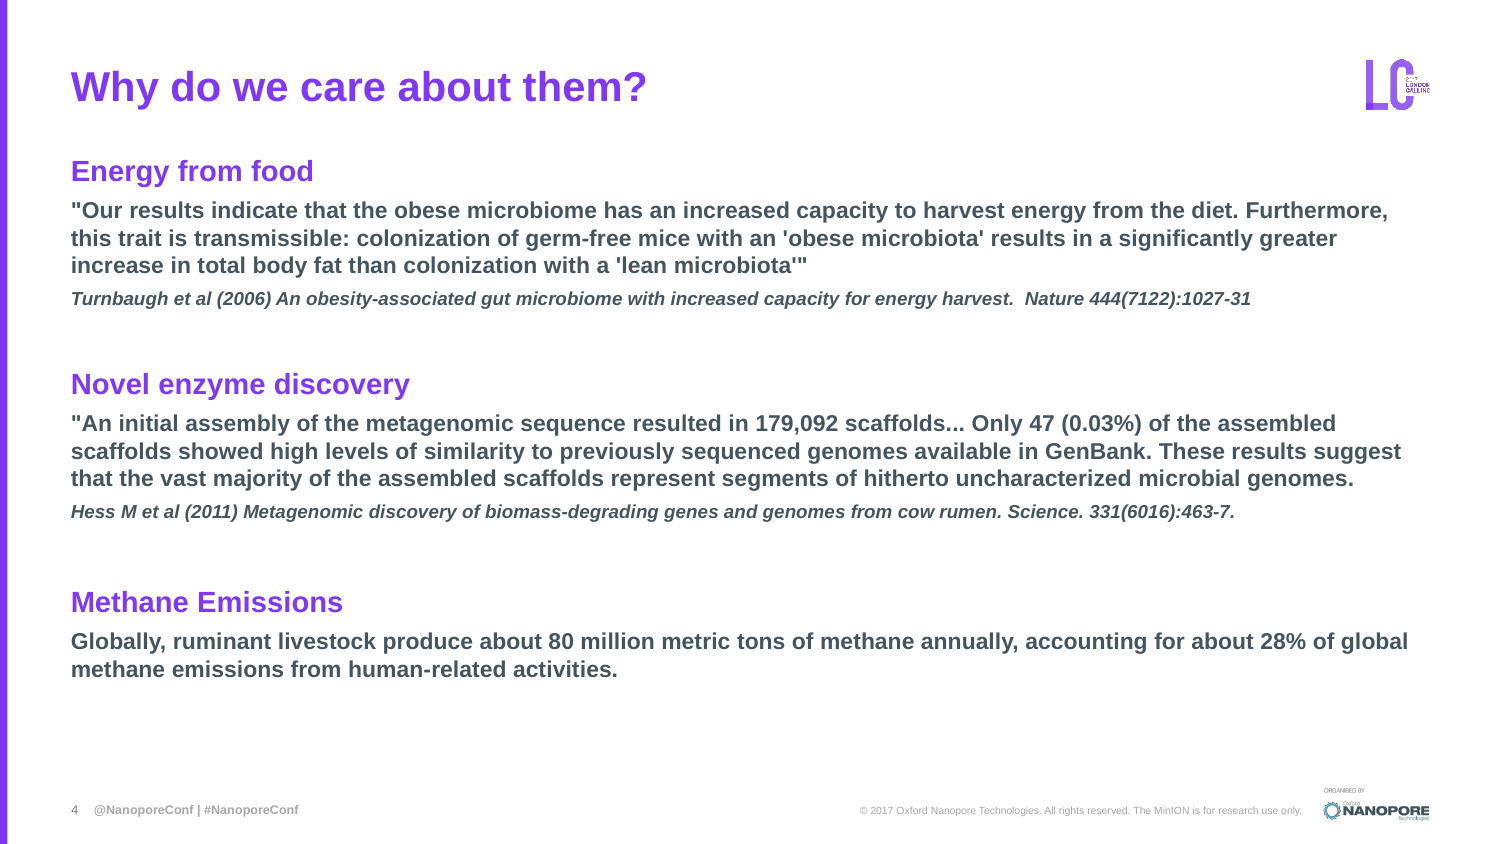

# Why do we care about them?
Energy from food
"Our results indicate that the obese microbiome has an increased capacity to harvest energy from the diet. Furthermore, this trait is transmissible: colonization of germ-free mice with an 'obese microbiota' results in a significantly greater increase in total body fat than colonization with a 'lean microbiota'"
Turnbaugh et al (2006) An obesity-associated gut microbiome with increased capacity for energy harvest.  Nature 444(7122):1027-31

Novel enzyme discovery
"An initial assembly of the metagenomic sequence resulted in 179,092 scaffolds... Only 47 (0.03%) of the assembled scaffolds showed high levels of similarity to previously sequenced genomes available in GenBank. These results suggest that the vast majority of the assembled scaffolds represent segments of hitherto uncharacterized microbial genomes.
Hess M et al (2011) Metagenomic discovery of biomass-degrading genes and genomes from cow rumen. Science. 331(6016):463-7.

Methane Emissions
Globally, ruminant livestock produce about 80 million metric tons of methane annually, accounting for about 28% of global methane emissions from human-related activities.

4